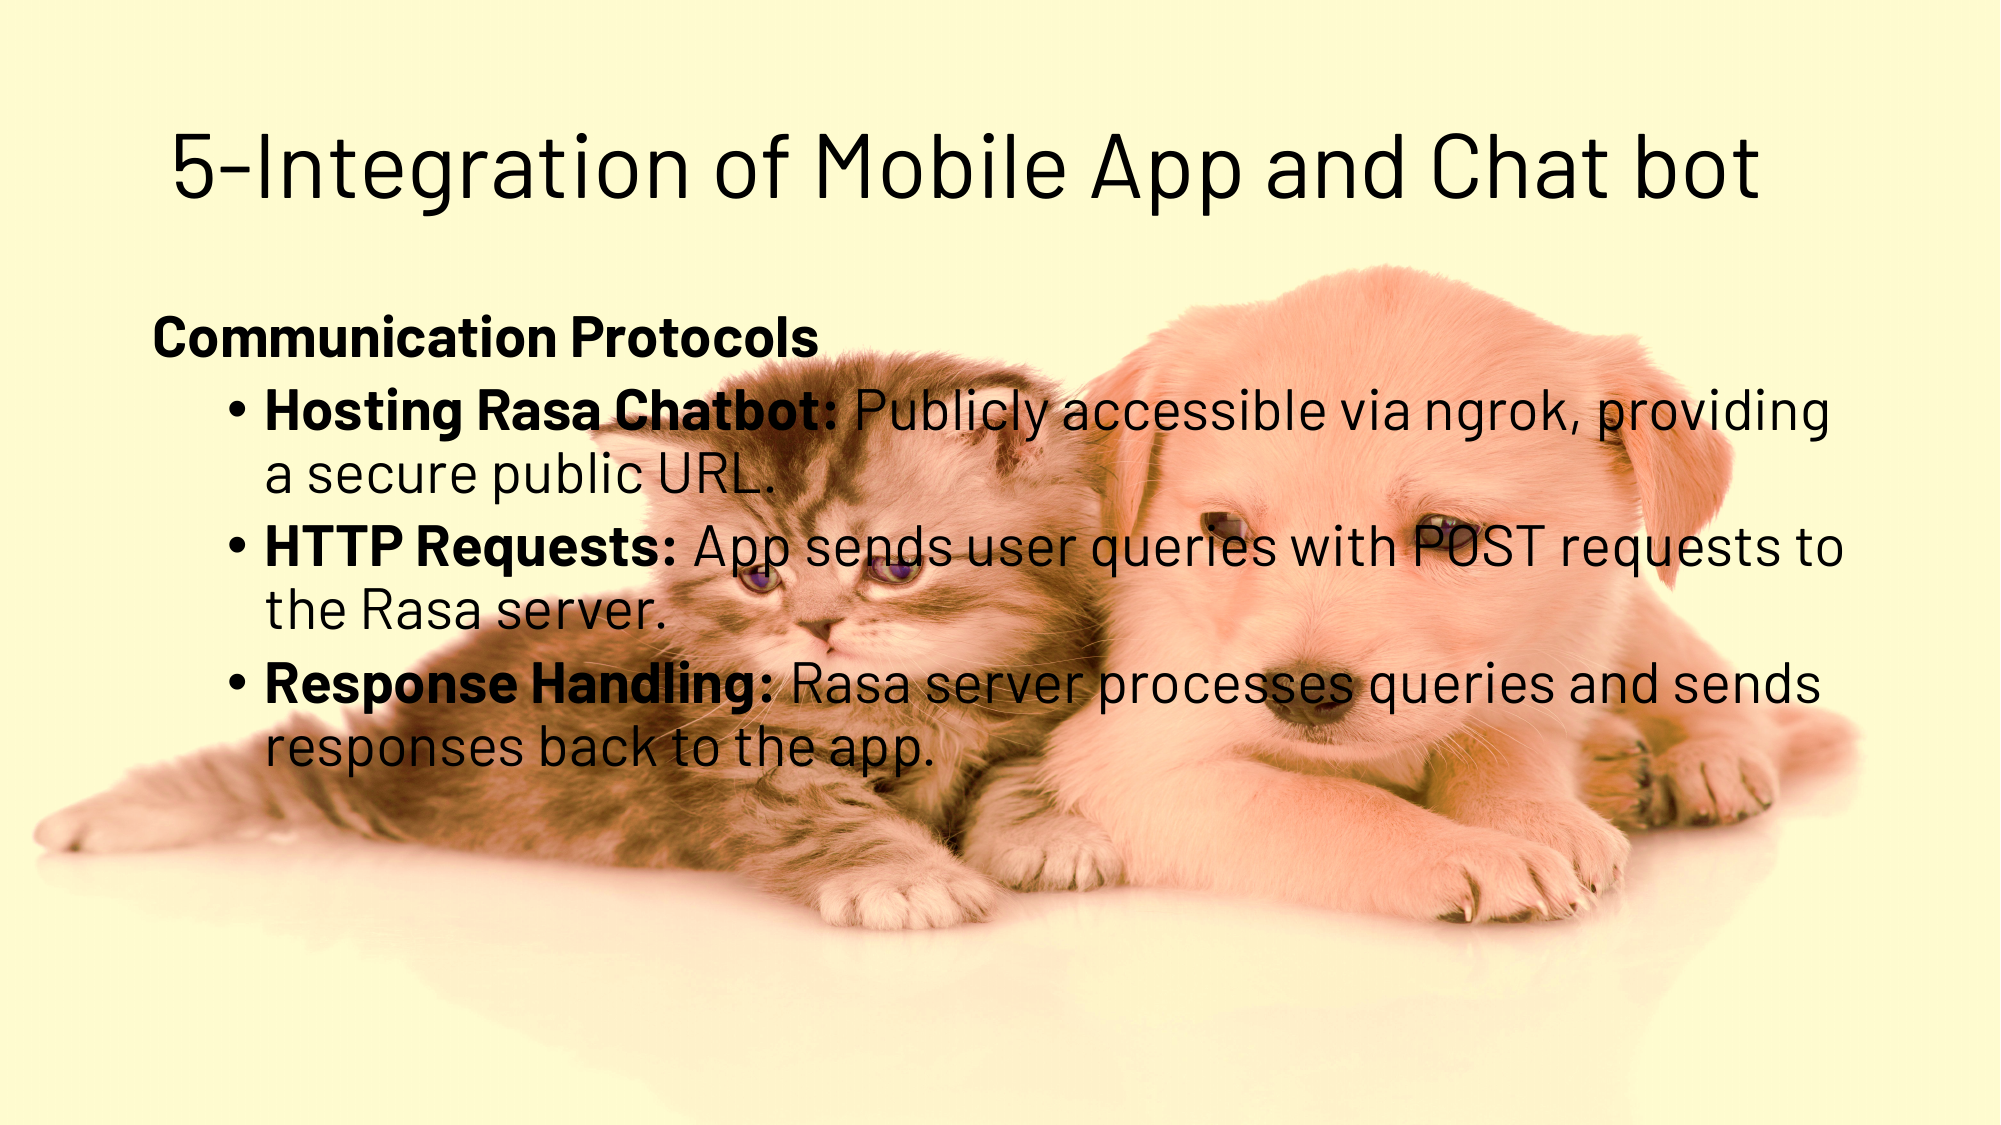

# 5-Integration of Mobile App and Chat bot
Communication Protocols
Hosting Rasa Chatbot: Publicly accessible via ngrok, providing a secure public URL.
HTTP Requests: App sends user queries with POST requests to the Rasa server.
Response Handling: Rasa server processes queries and sends responses back to the app.